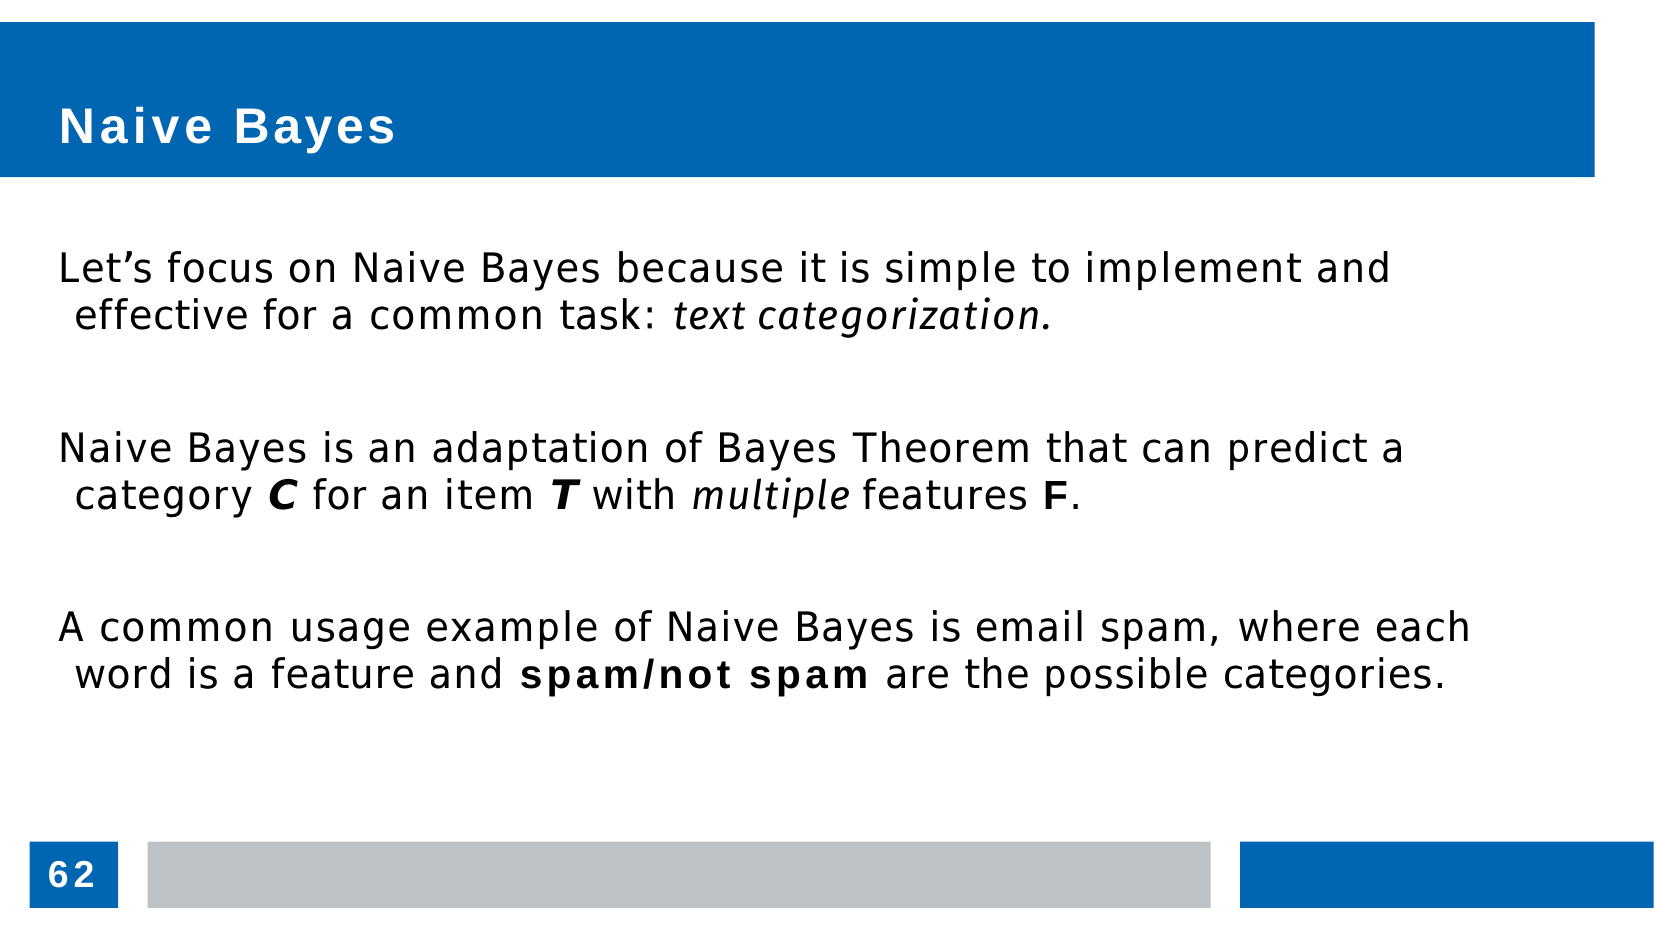

# Naive Bayes
Let’s focus on Naive Bayes because it is simple to implement and  effective for a common task: text categorization.

Naive Bayes is an adaptation of Bayes Theorem that can predict a  category C for an item T with multiple features F.

A common usage example of Naive Bayes is email spam, where each  word is a feature and spam/not spam are the possible categories.
62